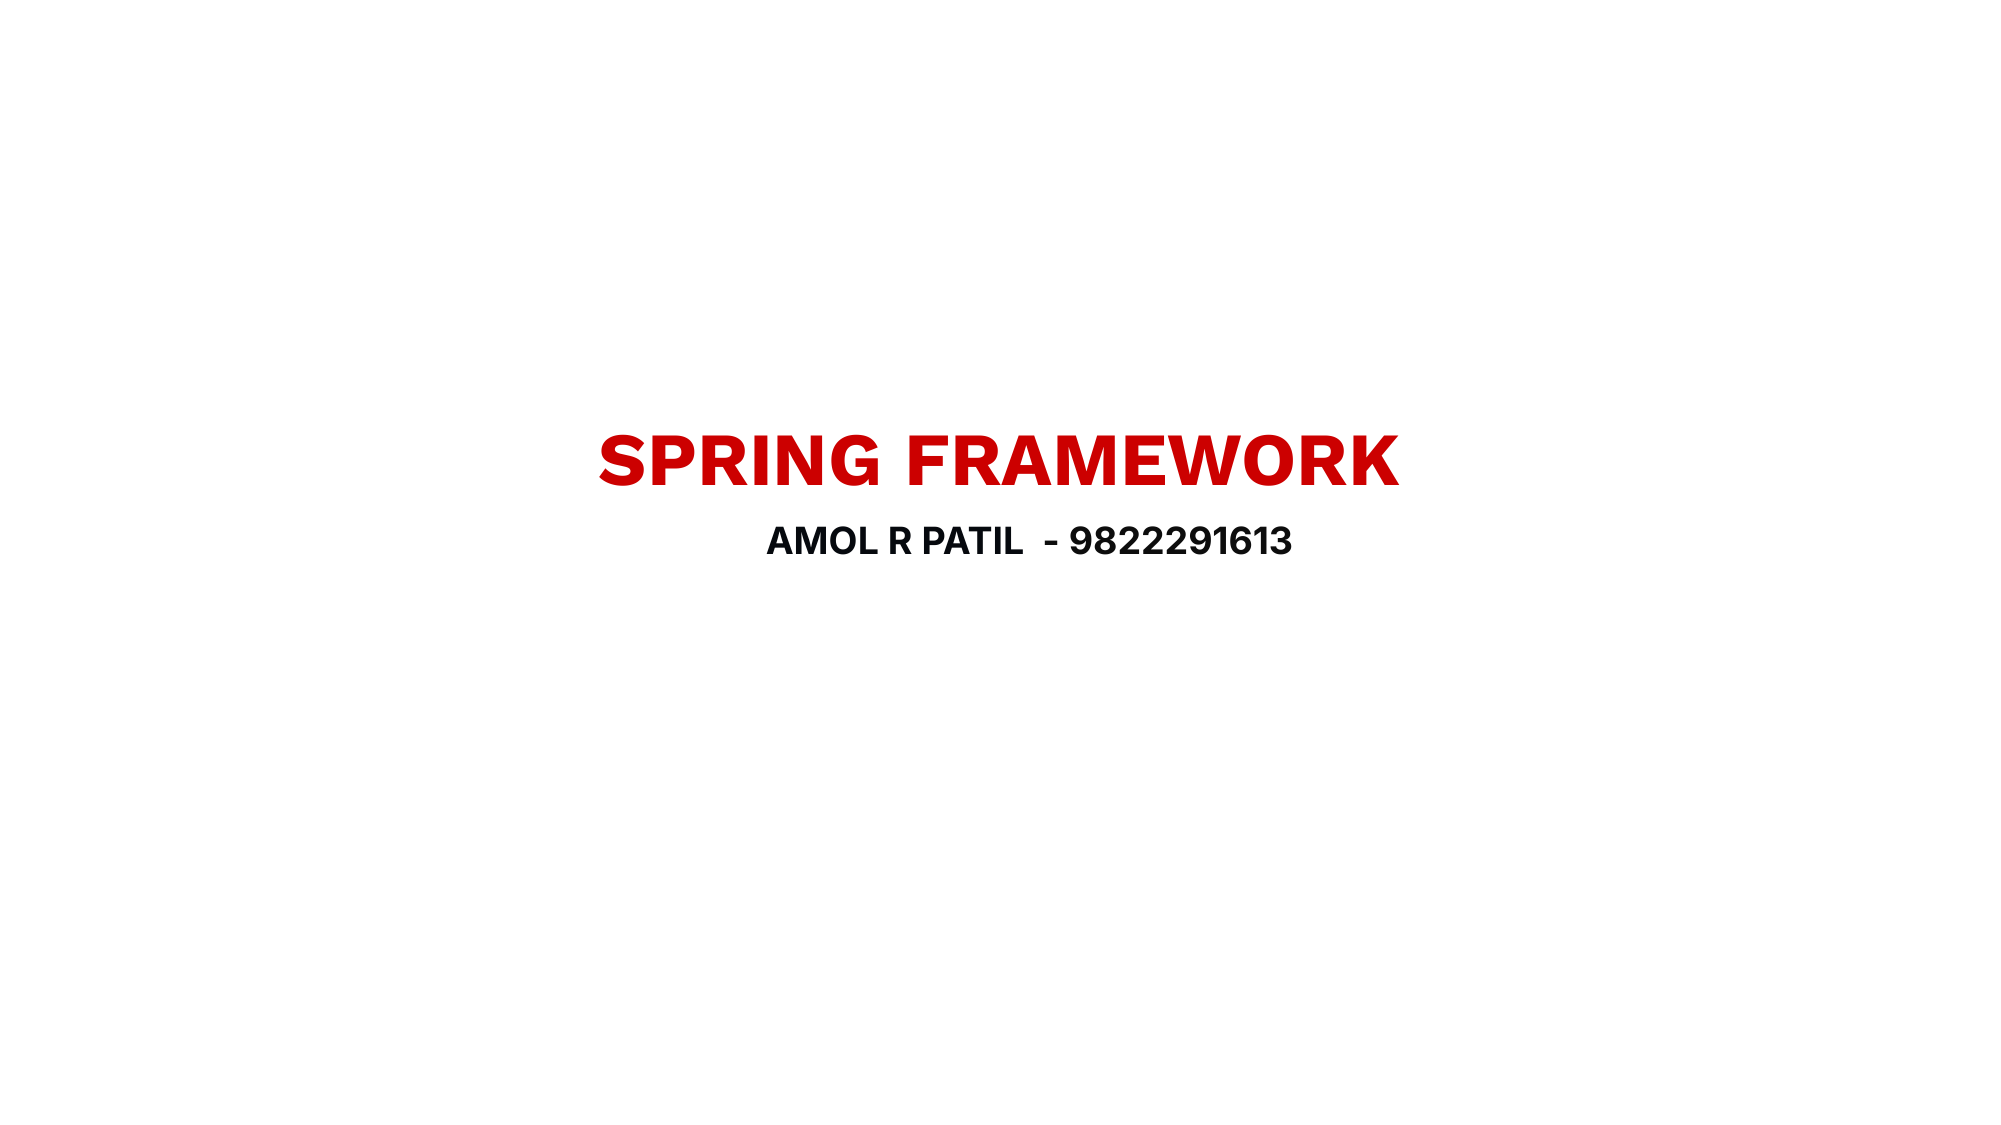

SPRING FRAMEWORK
AMOL R PATIL  - 9822291613PUNE